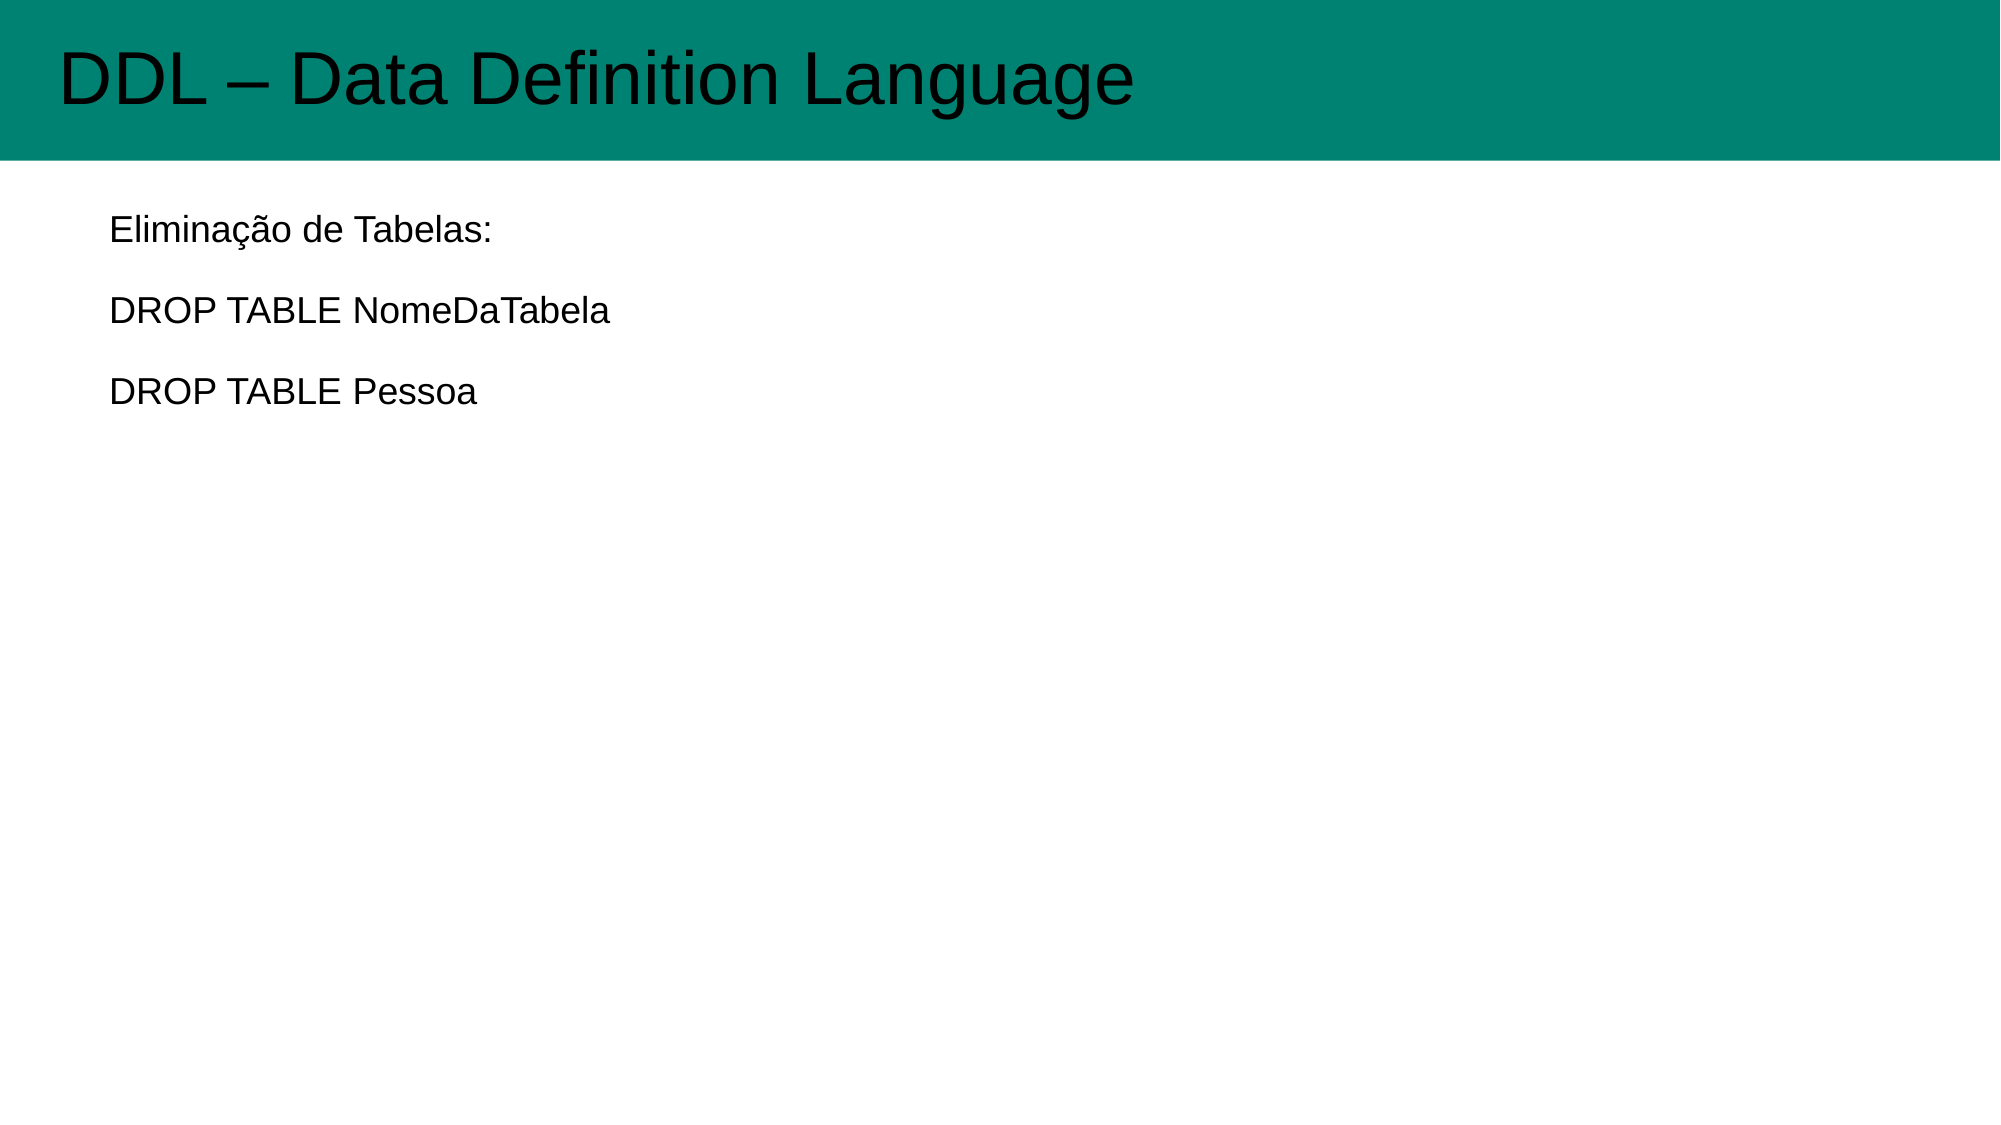

DDL – Data Definition Language
#
Eliminação de Tabelas:

DROP TABLE NomeDaTabela

DROP TABLE Pessoa